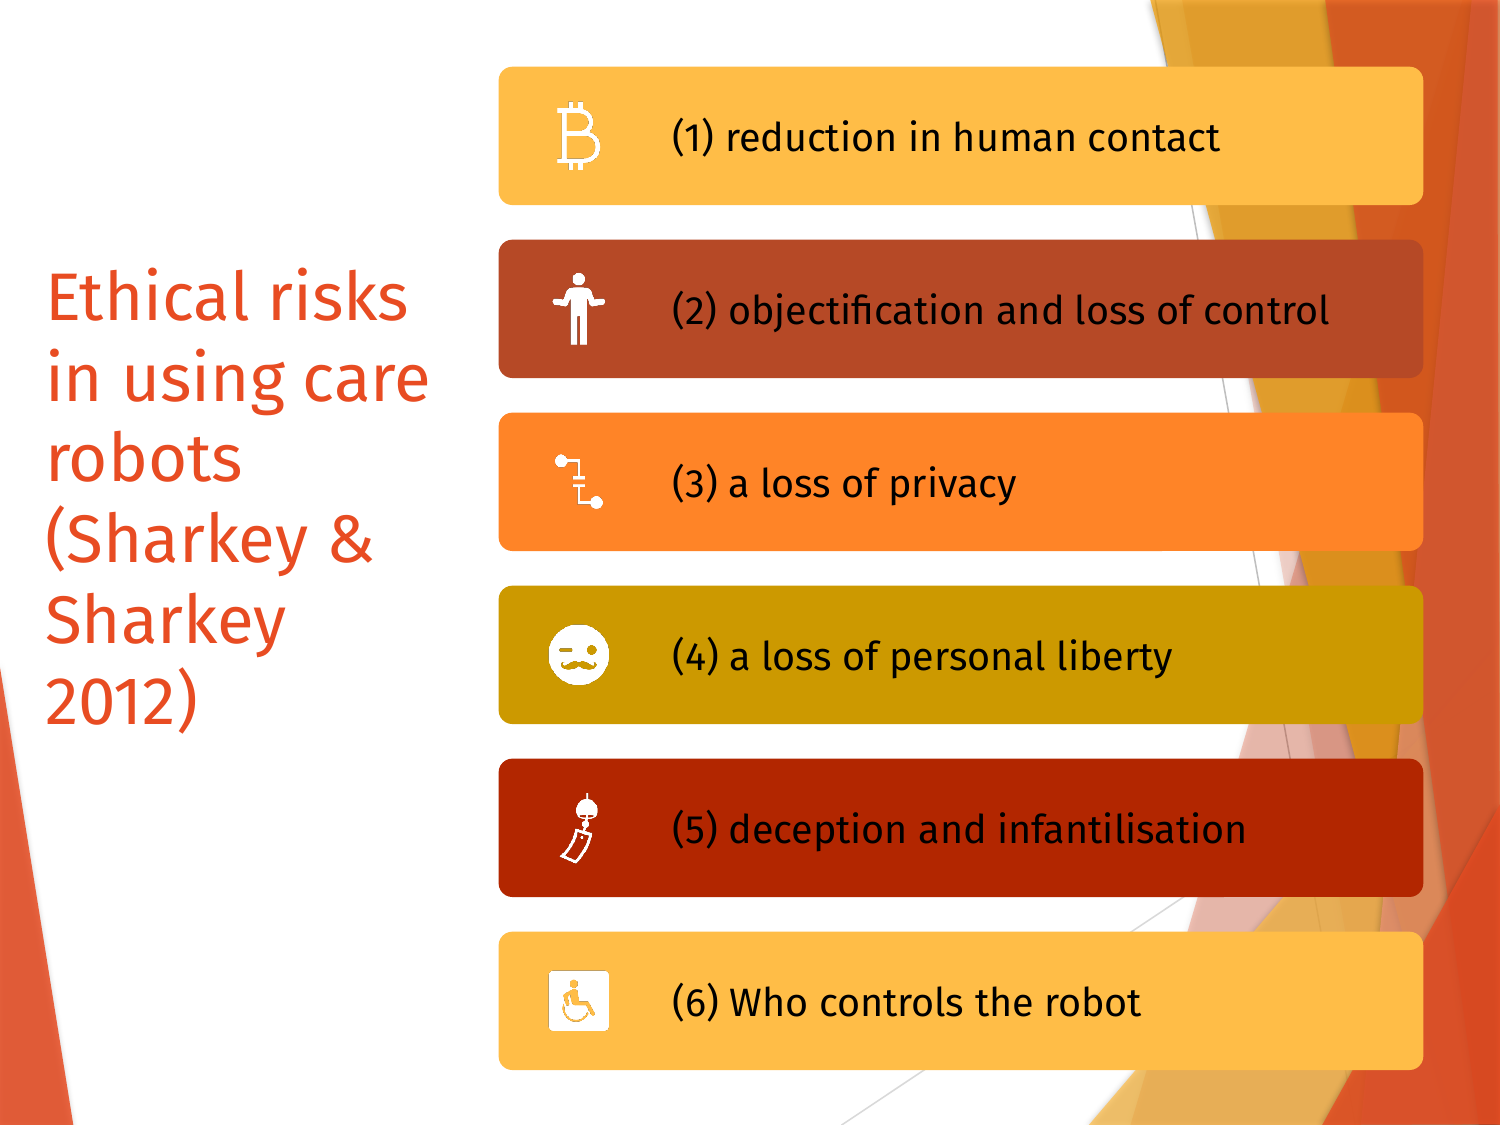

(1) reduction in human contact
(2) objectification and loss of control
(3) a loss of privacy
(4) a loss of personal liberty
(5) deception and infantilisation
(6) Who controls the robot
# Ethical risks in using care robots (Sharkey & Sharkey 2012)